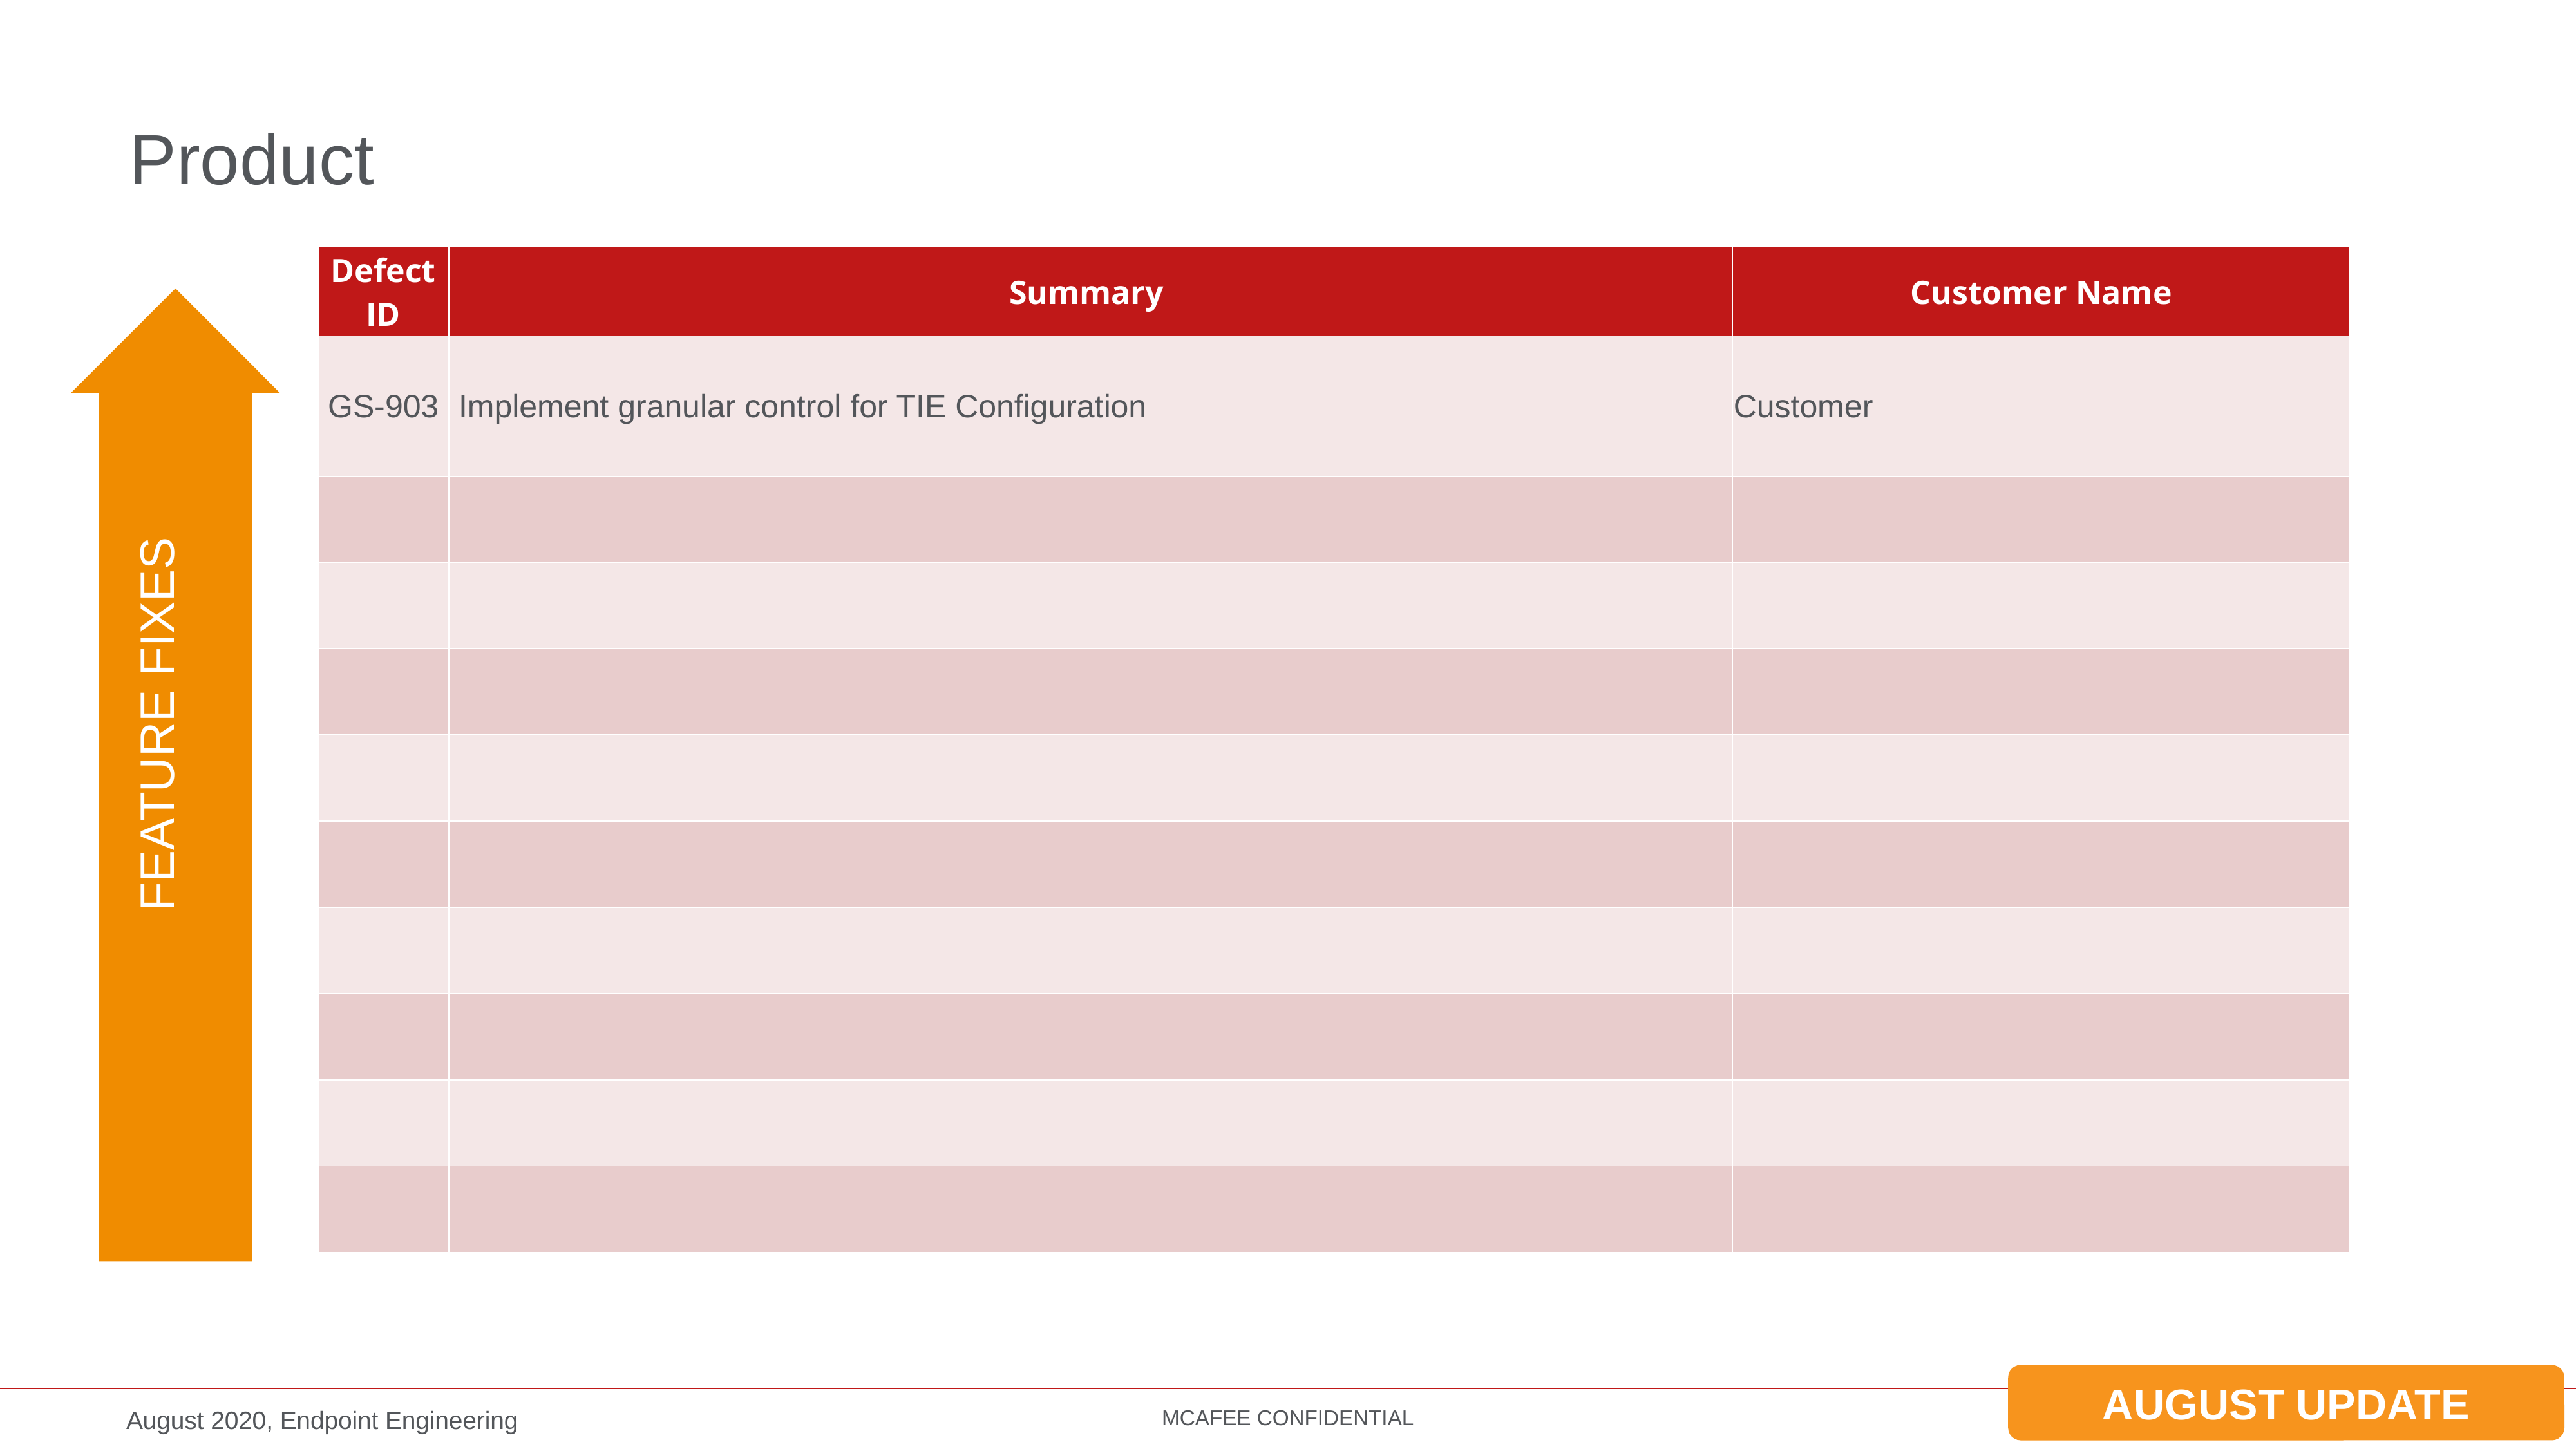

# Product
| Defect ID | Summary | Customer Name |
| --- | --- | --- |
| GS-903 | Implement granular control for TIE Configuration | Customer |
|  |  |  |
|  |  |  |
|  |  |  |
|  |  |  |
|  |  |  |
|  |  |  |
|  |  |  |
|  |  |  |
|  |  |  |
FEATURE FIXES

August UPDATE